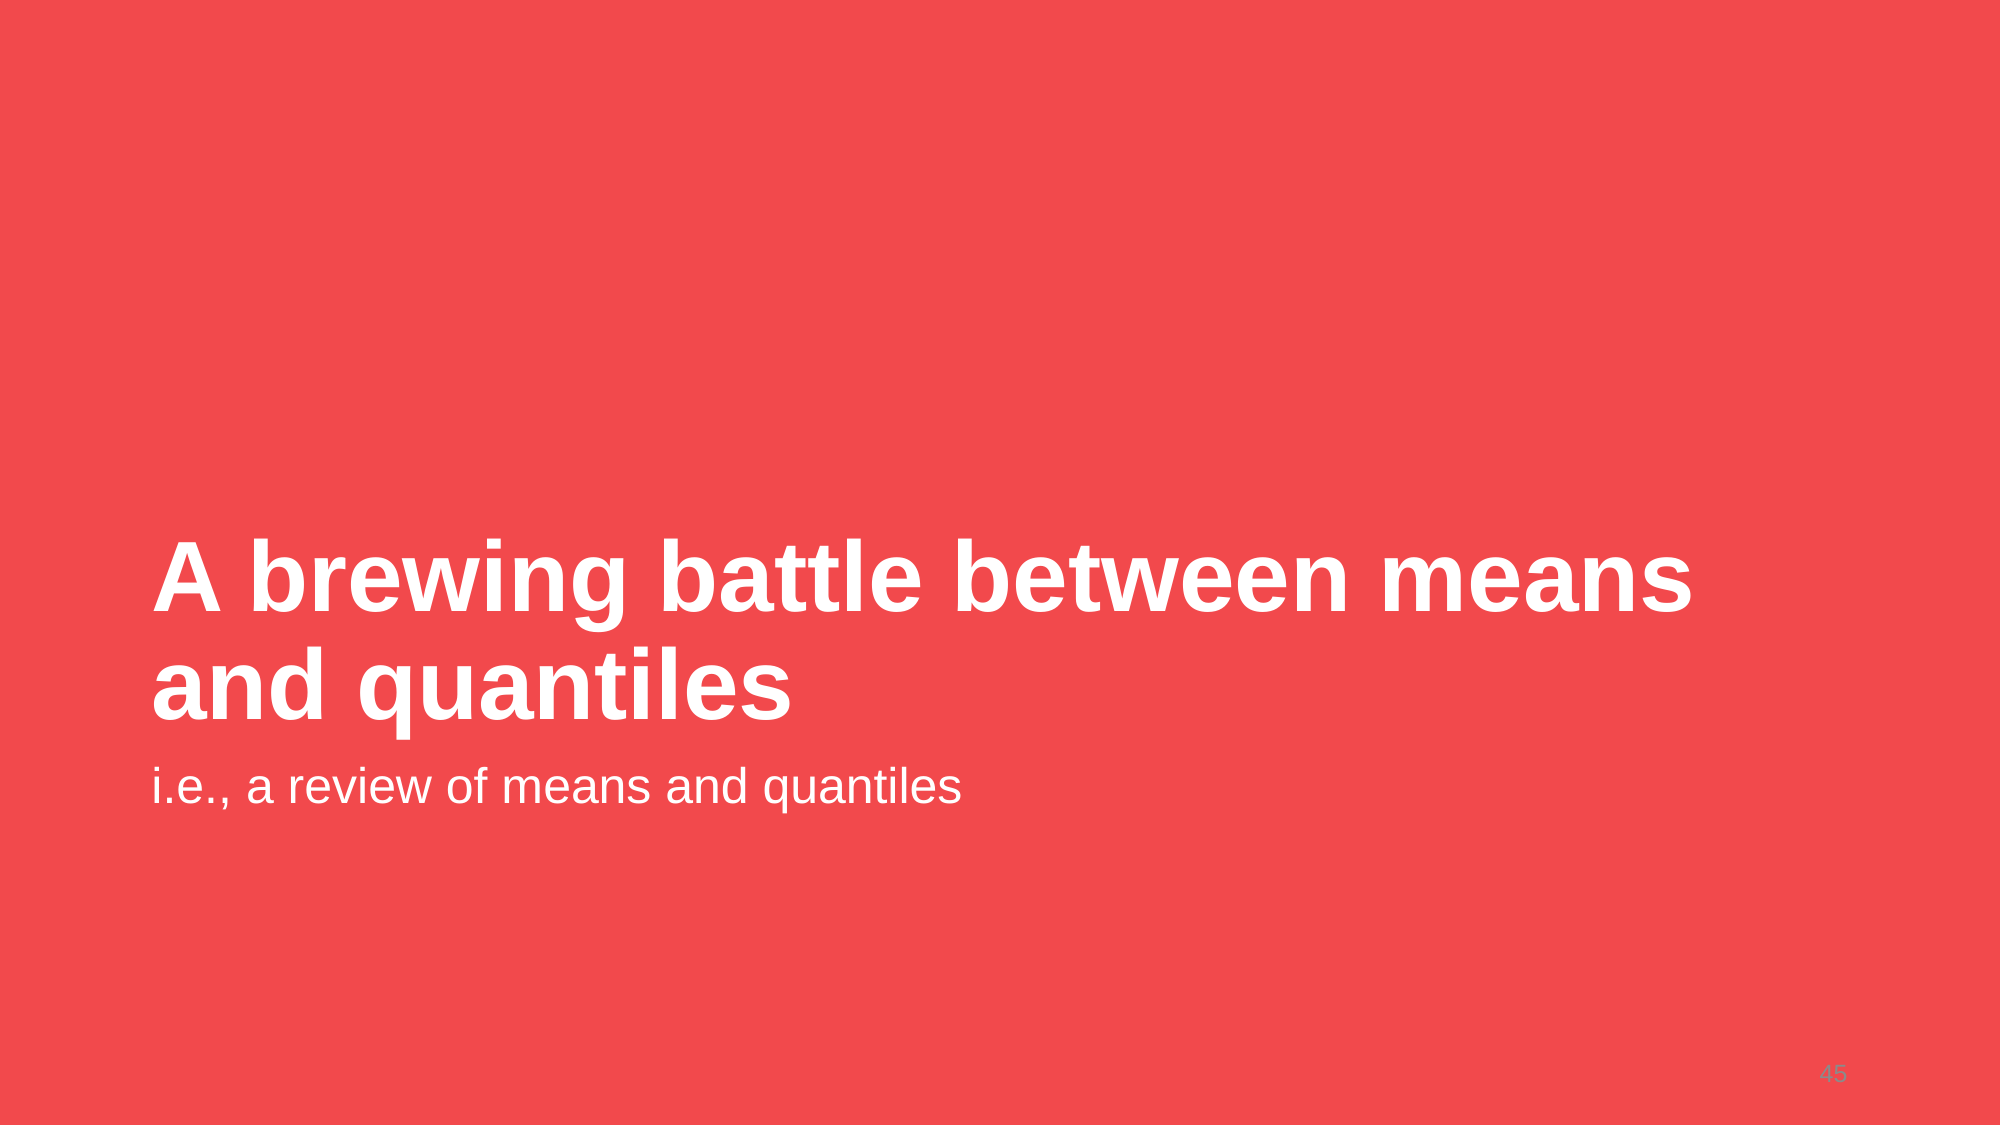

# A brewing battle between means and quantiles
i.e., a review of means and quantiles
45